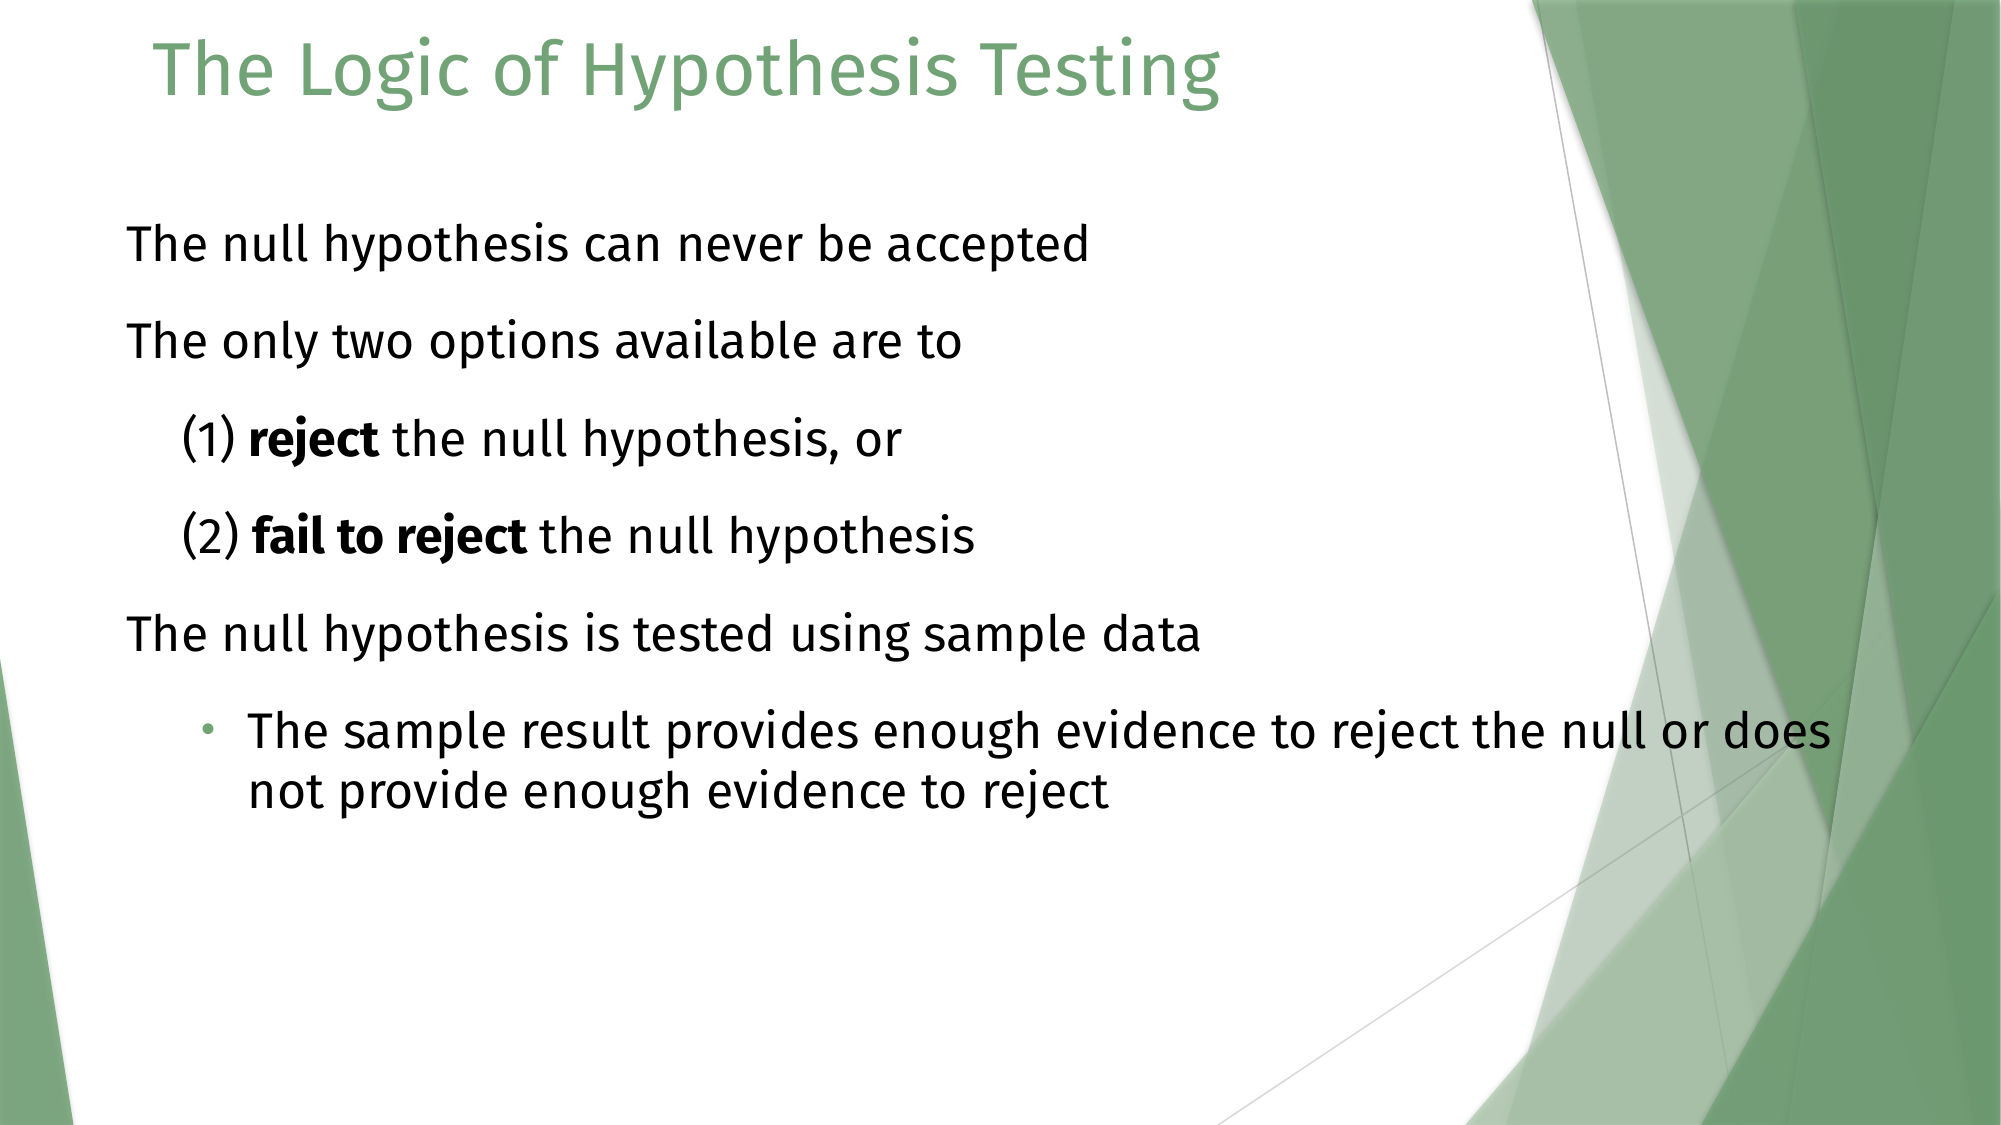

# The Logic of Hypothesis Testing
The null hypothesis can never be accepted
The only two options available are to
	(1) reject the null hypothesis, or
	(2) fail to reject the null hypothesis
The null hypothesis is tested using sample data
The sample result provides enough evidence to reject the null or does not provide enough evidence to reject